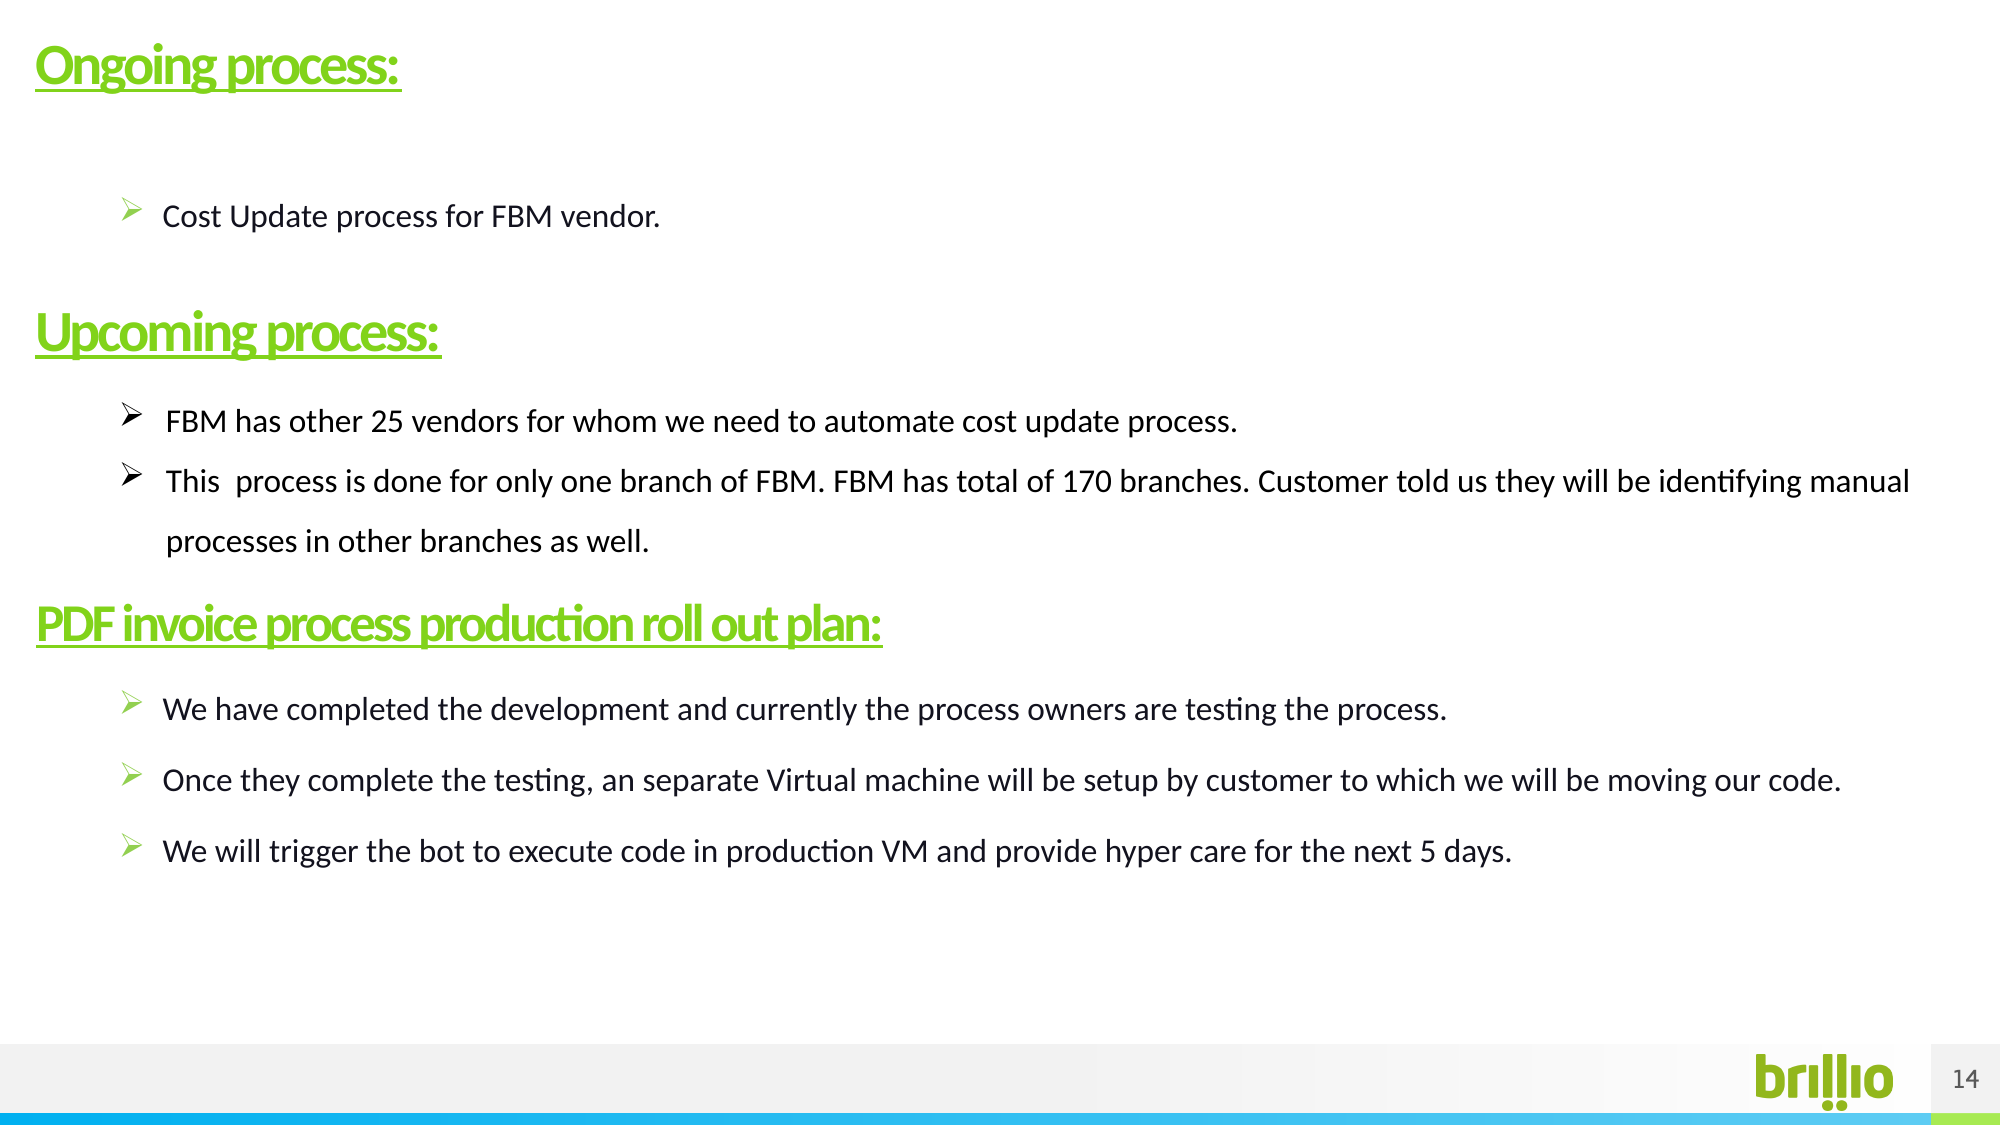

# Ongoing process:
Cost Update process for FBM vendor.
Upcoming process:
FBM has other 25 vendors for whom we need to automate cost update process.
This  process is done for only one branch of FBM. FBM has total of 170 branches. Customer told us they will be identifying manual processes in other branches as well.

PDF invoice process production roll out plan:
We have completed the development and currently the process owners are testing the process.
Once they complete the testing, an separate Virtual machine will be setup by customer to which we will be moving our code.
We will trigger the bot to execute code in production VM and provide hyper care for the next 5 days.

14